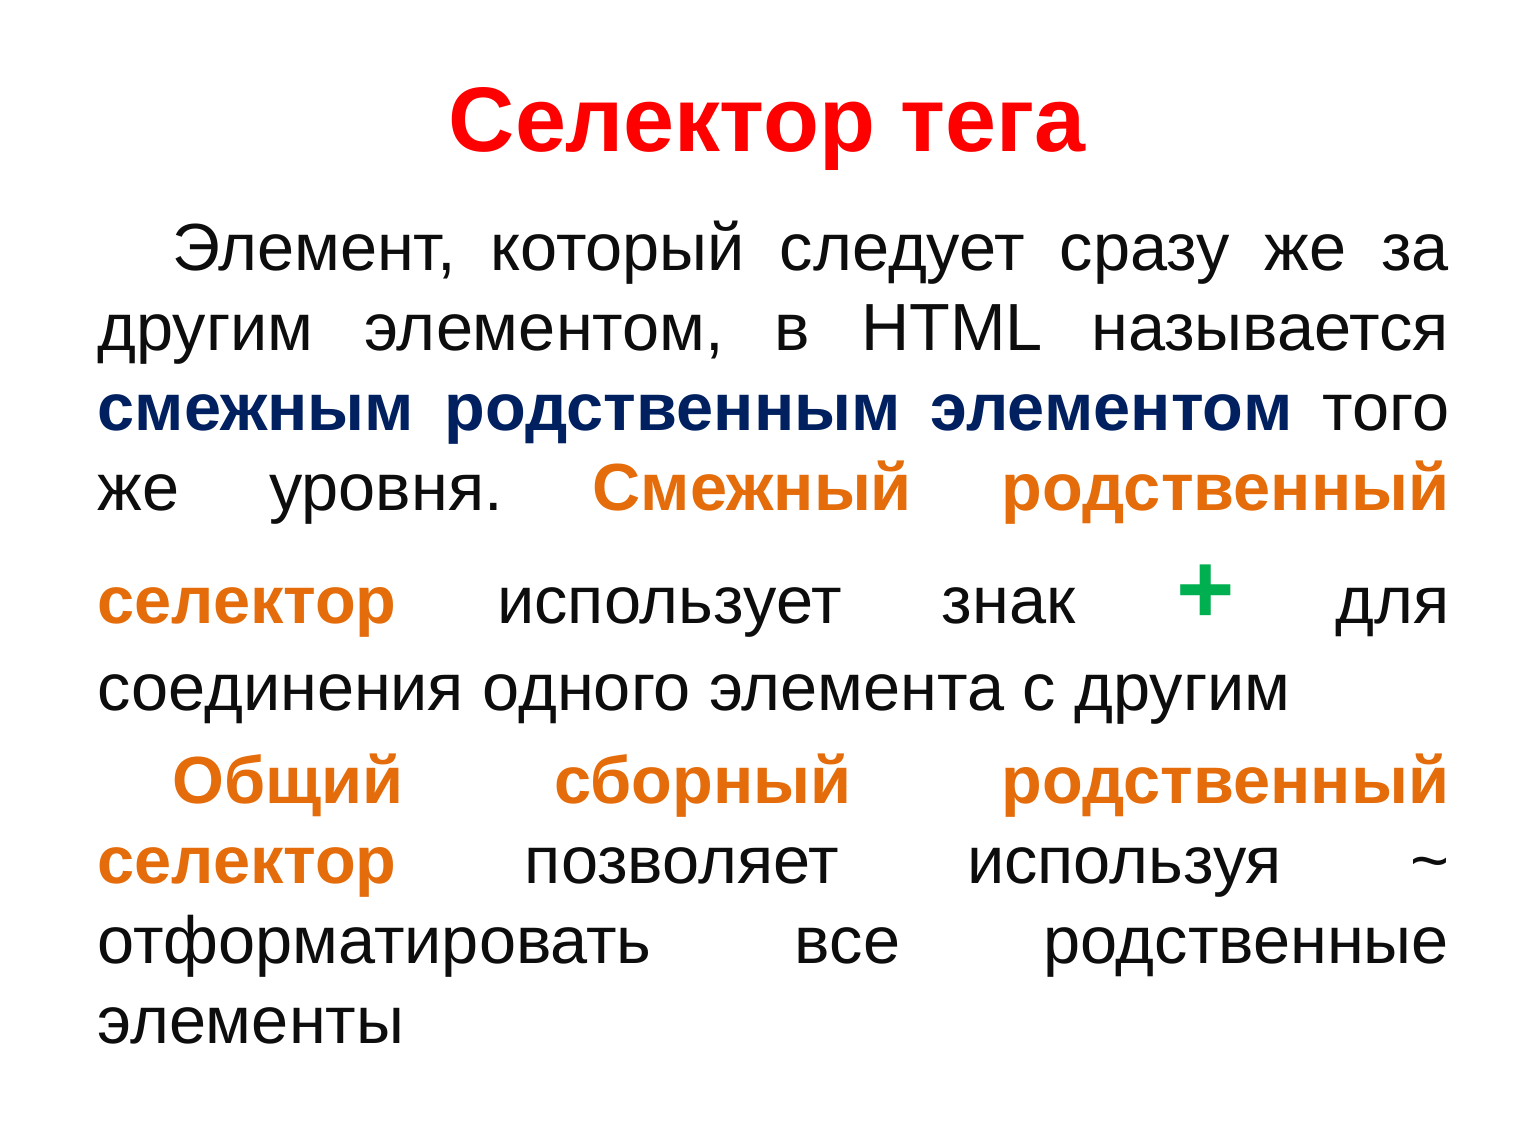

# Селектор тега
Элемент, который следует сразу же за другим элементом, в HTML называется смежным родственным элемен­том того же уровня. Смежный родственный селектор использует знак + для соединения одного элемента с другим
Общий сборный родственный селектор позволяет используя ~ отформатировать все родственные элементы